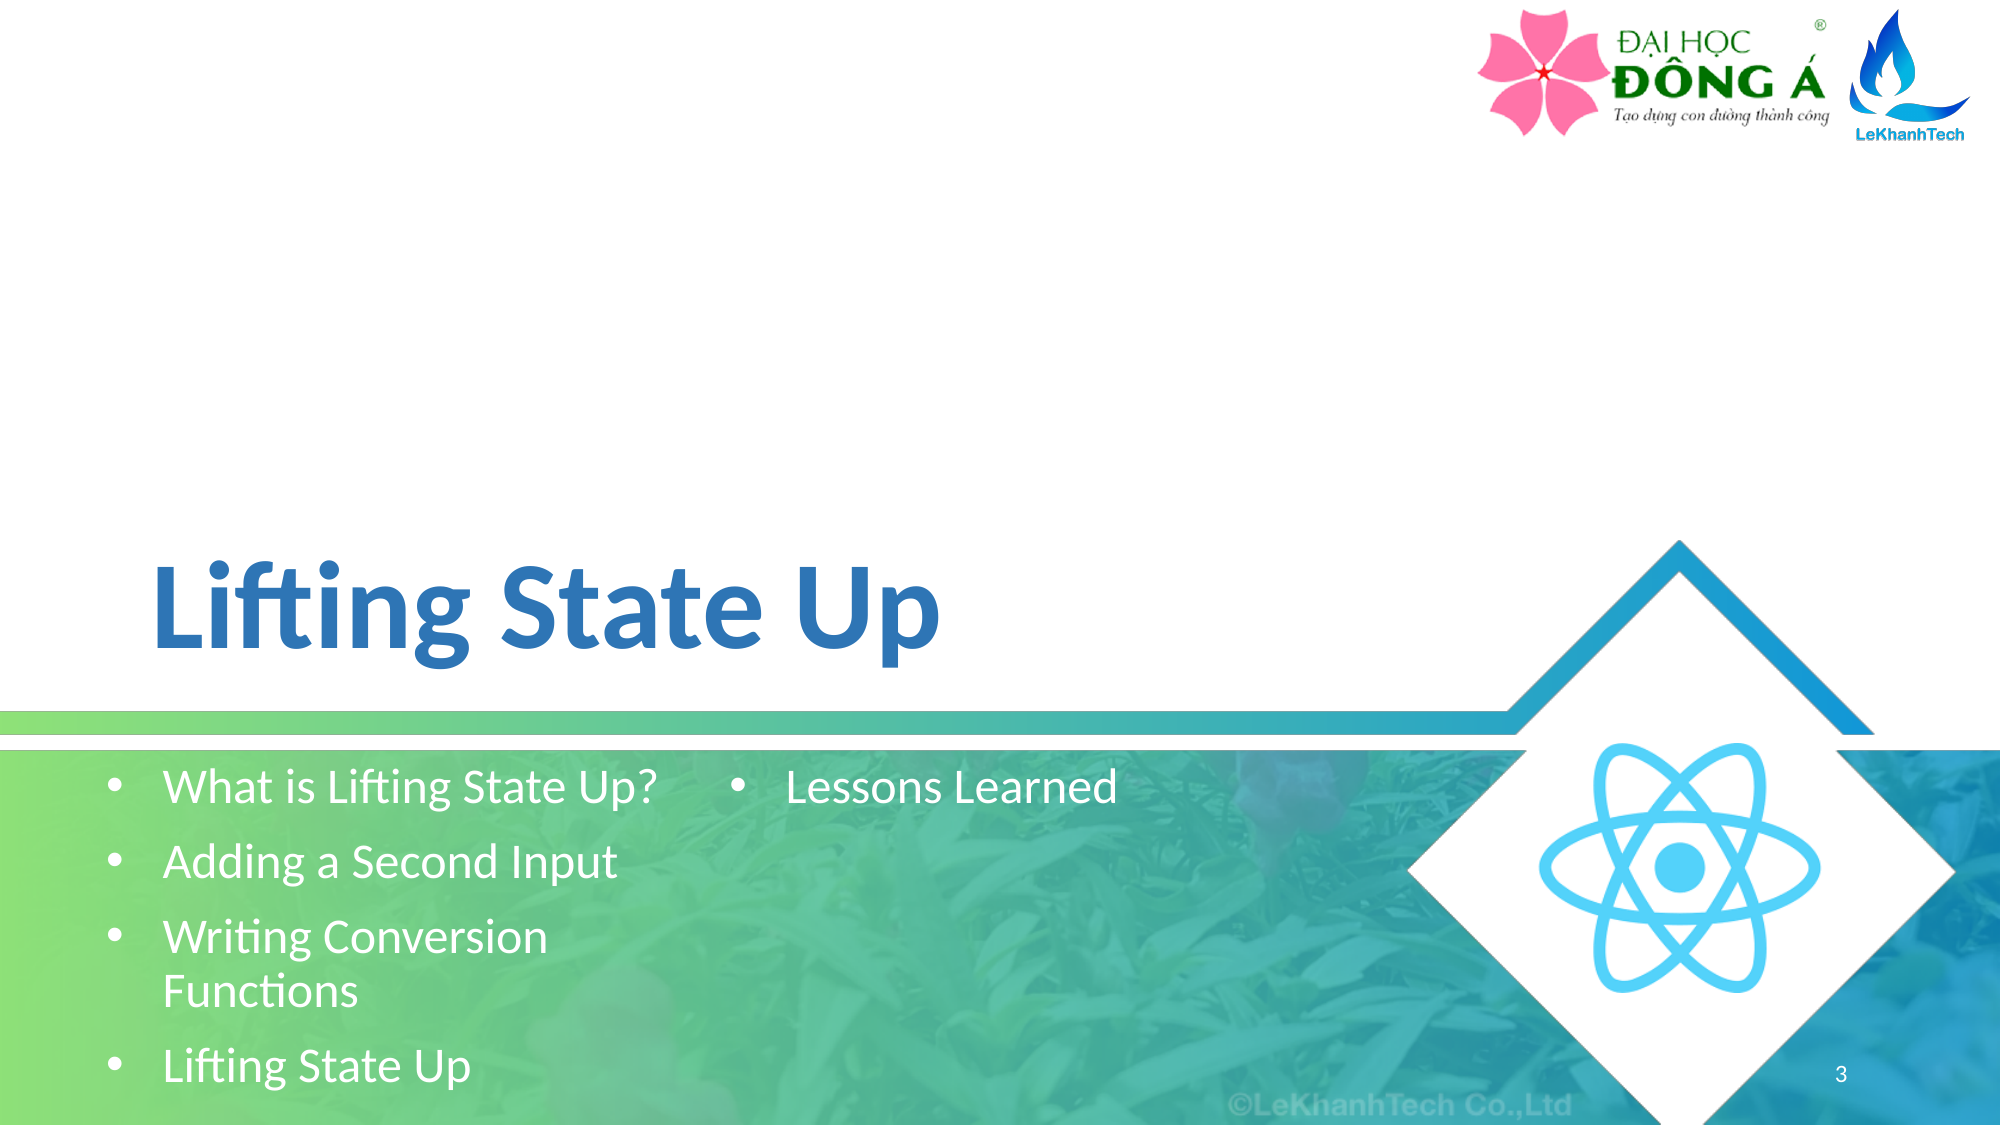

# Lifting State Up
What is Lifting State Up?
Adding a Second Input
Writing Conversion Functions
Lifting State Up
Lessons Learned
3